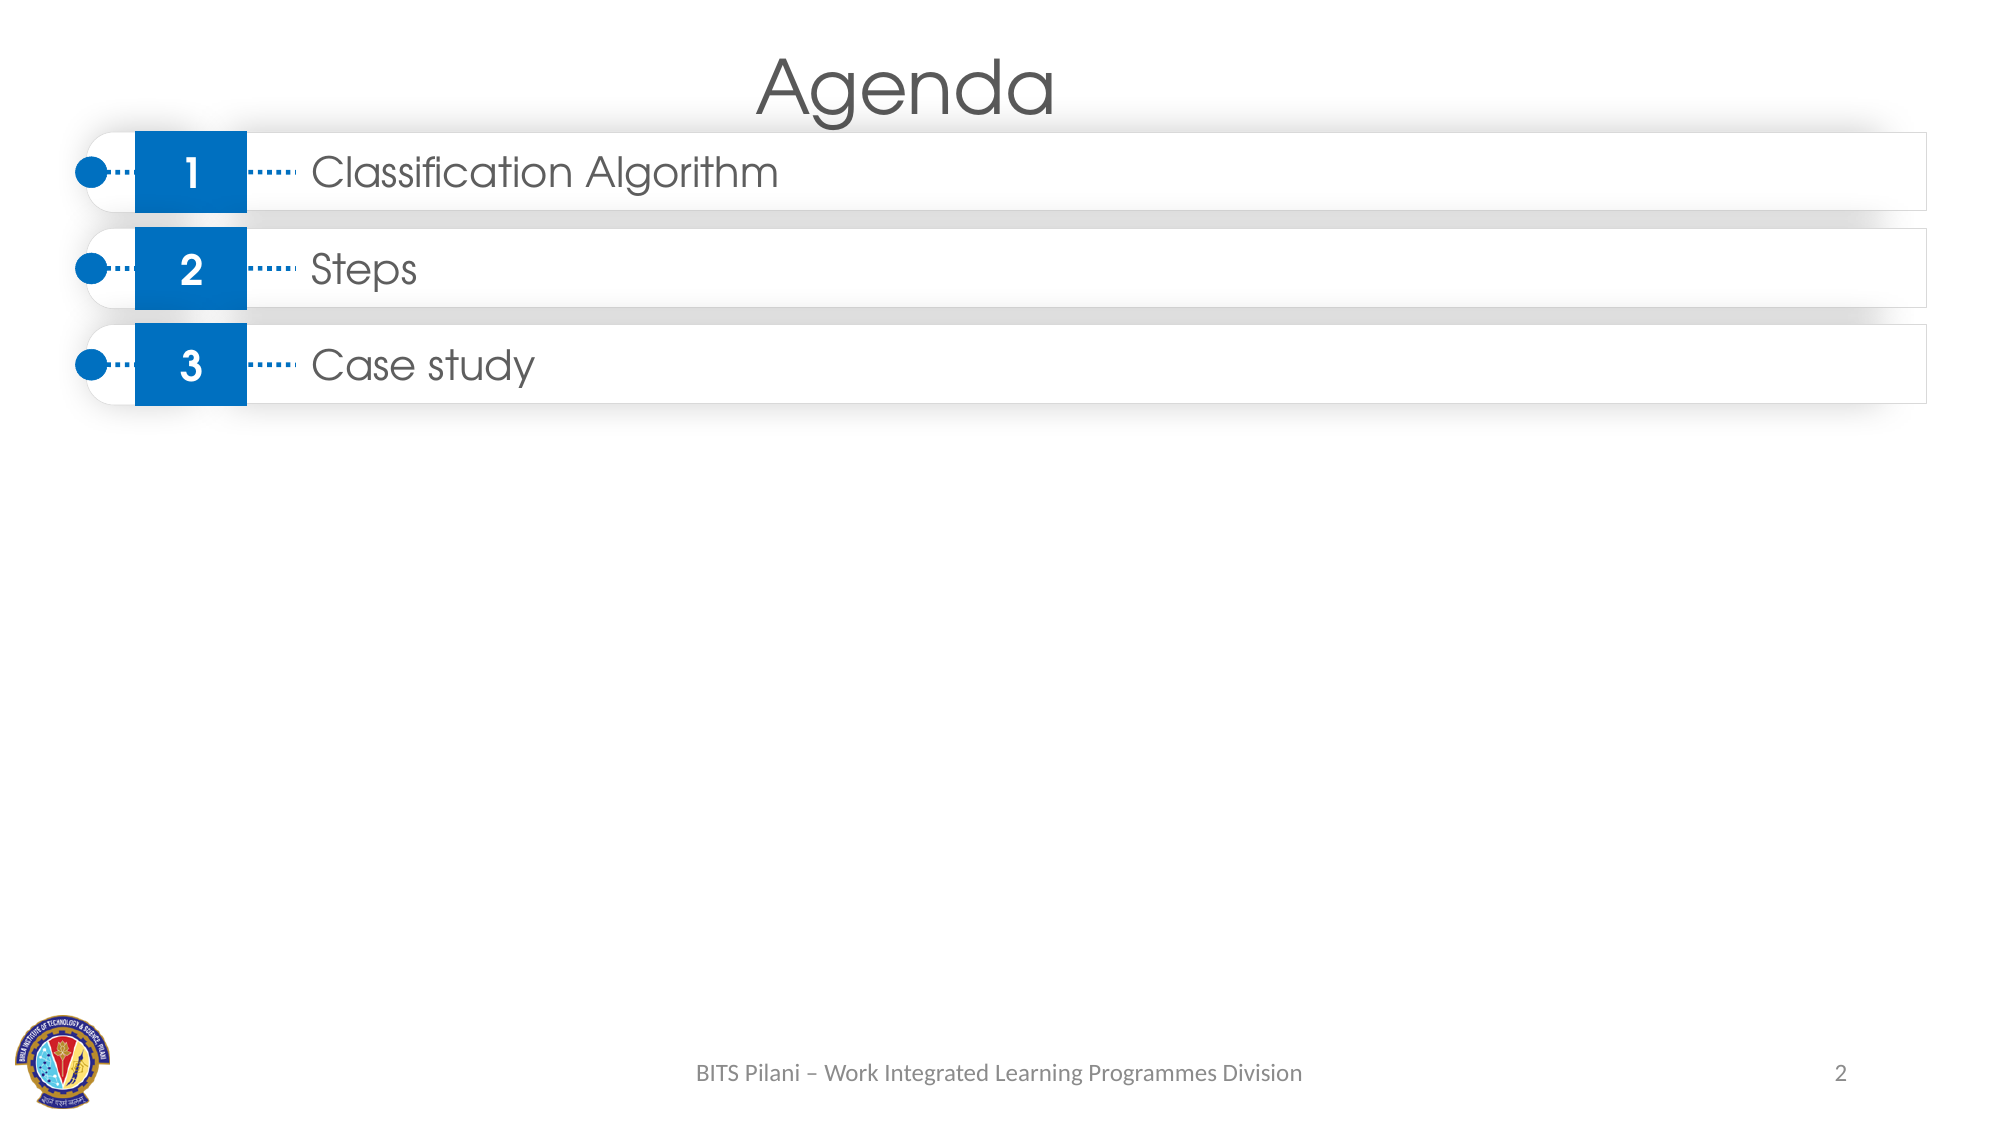

Agenda

Classification Algorithm

1

Steps

2

Case study

3